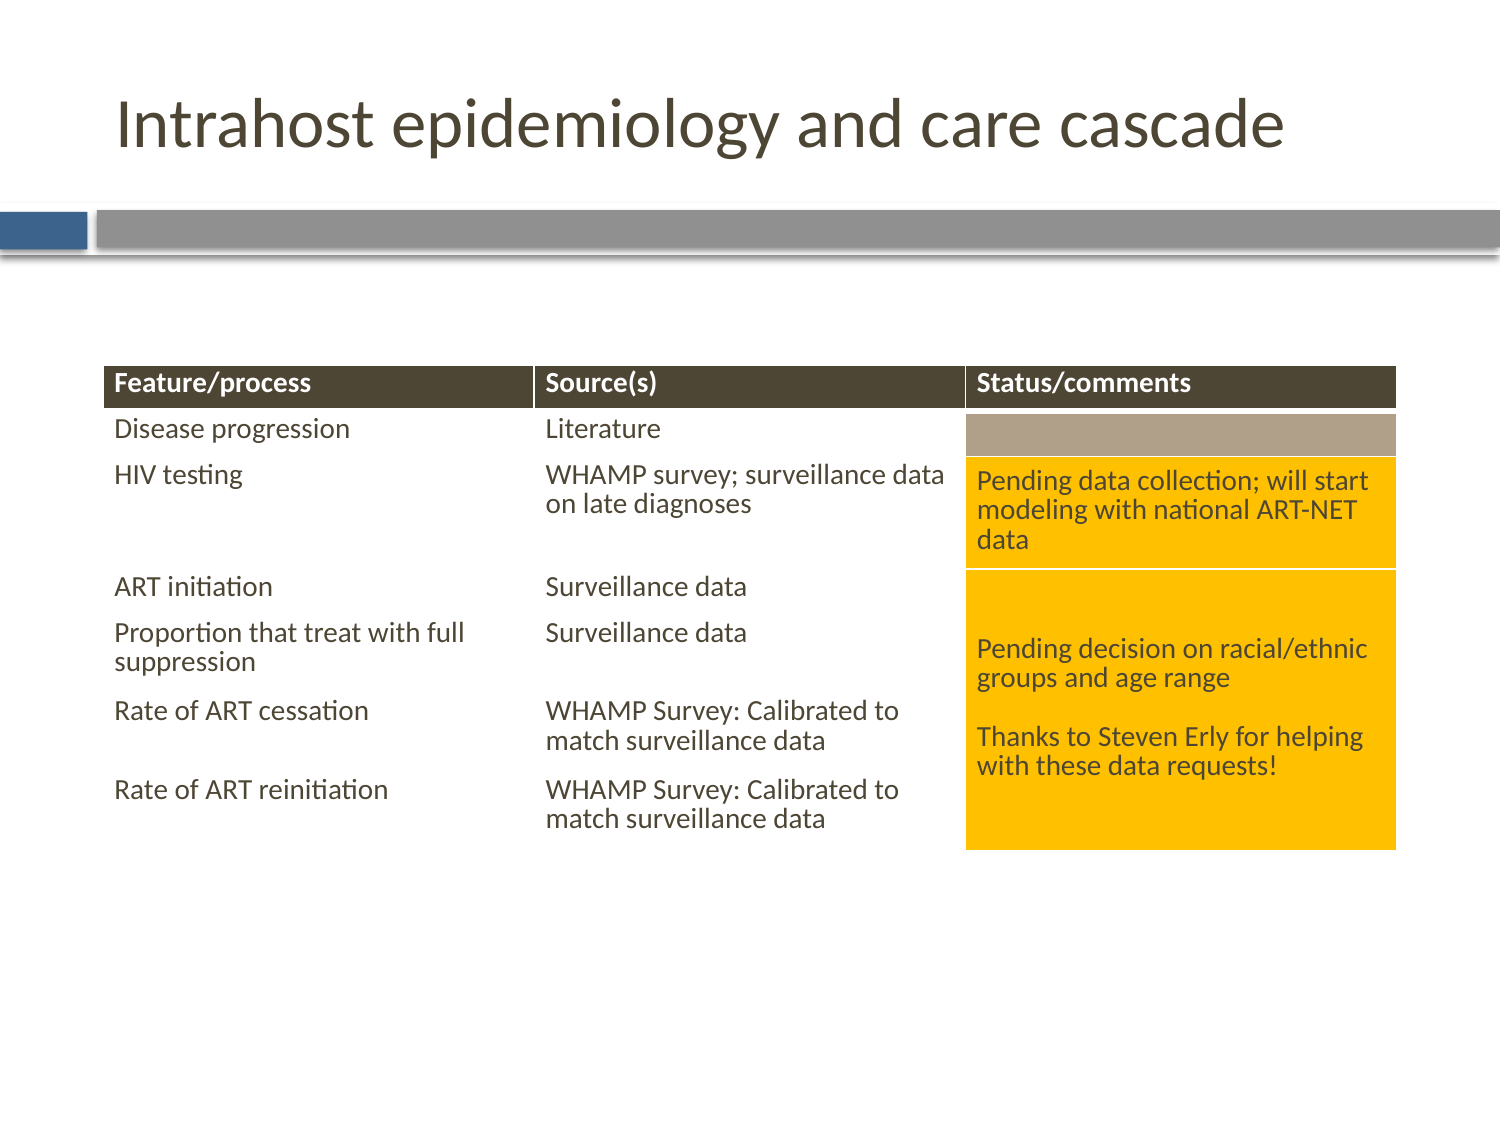

# Intrahost epidemiology and care cascade
| Feature/process | Source(s) | Status/comments |
| --- | --- | --- |
| Disease progression | Literature |  |
| HIV testing | WHAMP survey; surveillance data on late diagnoses | Pending data collection; will start modeling with national ART-NET data |
| ART initiation | Surveillance data | Pending decision on racial/ethnic groups and age range Thanks to Steven Erly for helping with these data requests! |
| Proportion that treat with full suppression | Surveillance data |  |
| Rate of ART cessation | WHAMP Survey: Calibrated to match surveillance data |  |
| Rate of ART reinitiation | WHAMP Survey: Calibrated to match surveillance data |  |